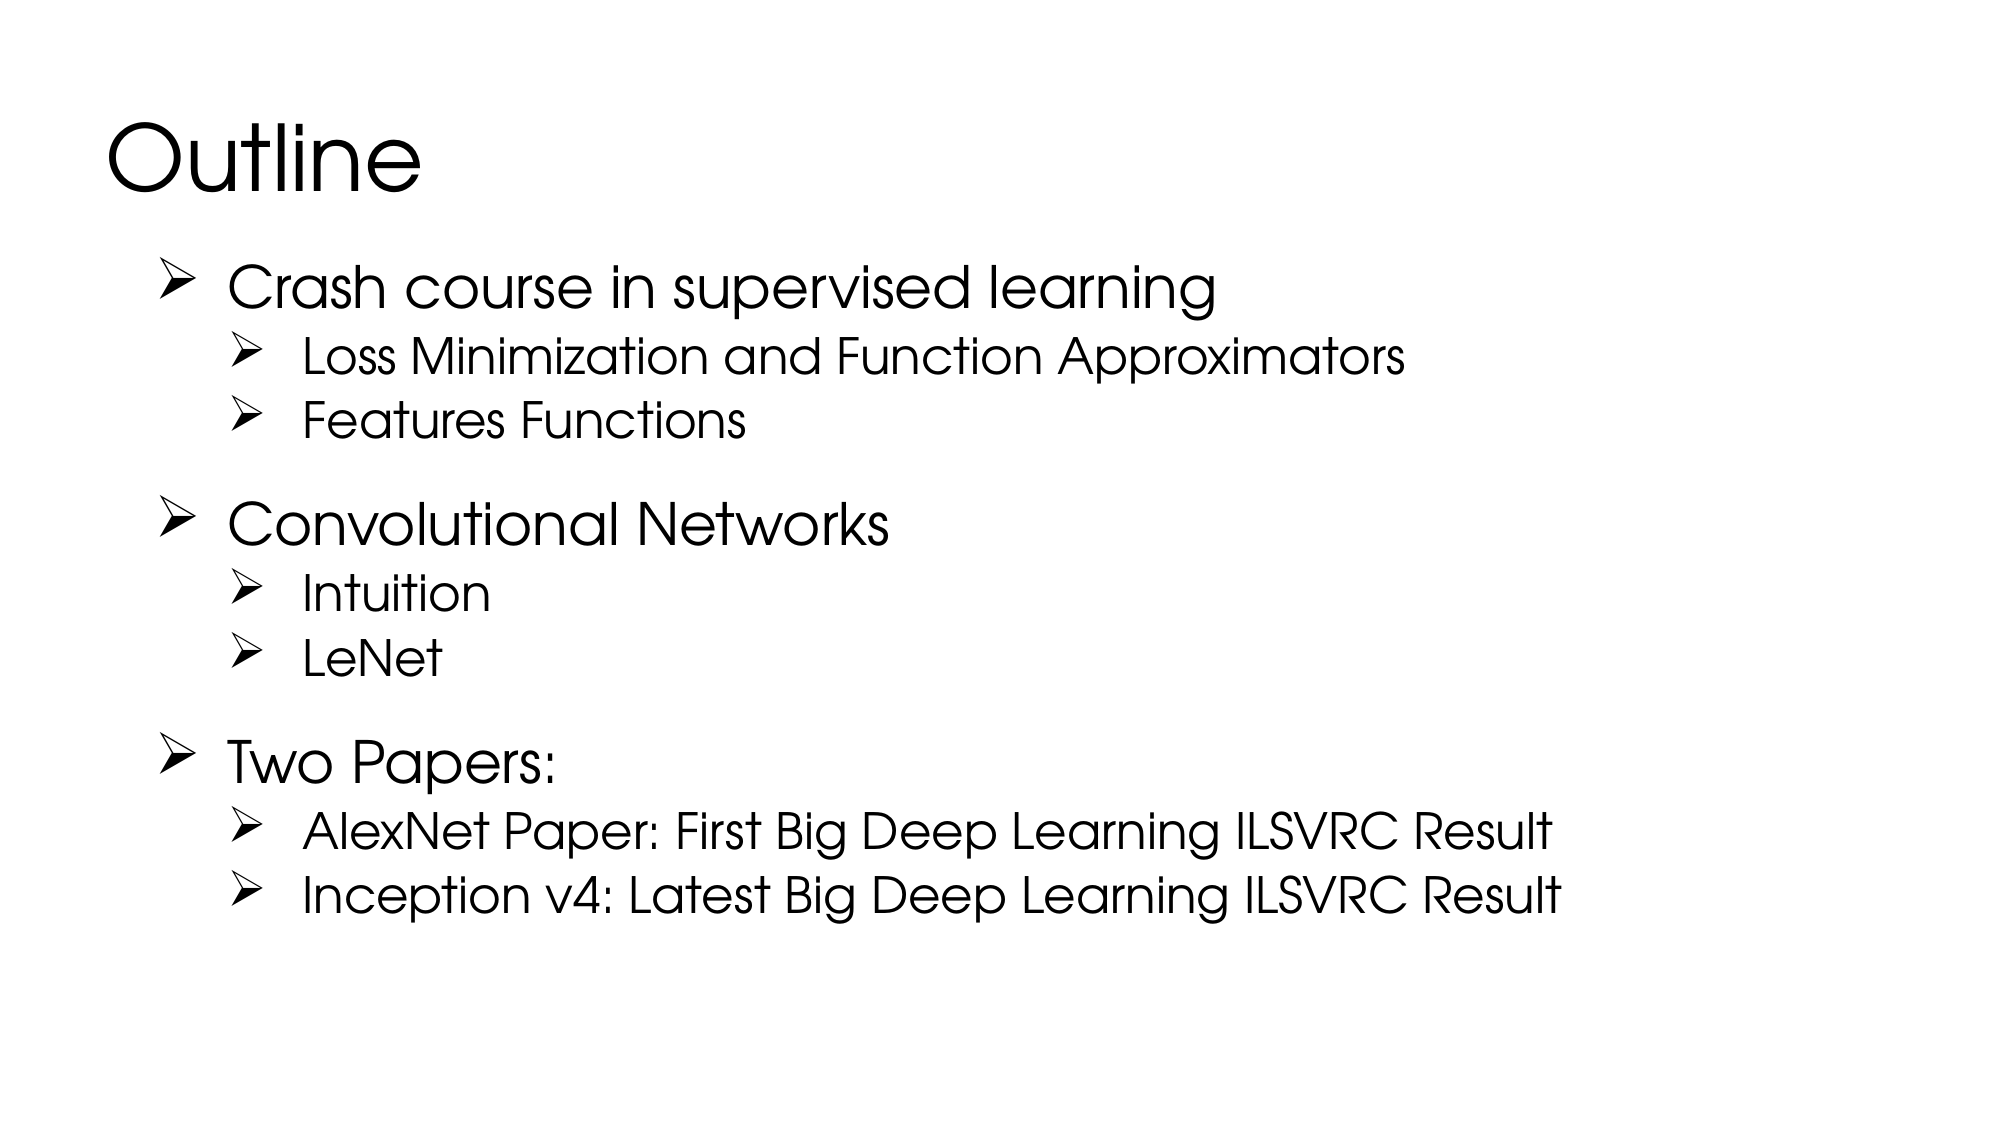

# Outline
Crash course in supervised learning
Loss Minimization and Function Approximators
Features Functions
Convolutional Networks
Intuition
LeNet
Two Papers:
AlexNet Paper: First Big Deep Learning ILSVRC Result
Inception v4: Latest Big Deep Learning ILSVRC Result